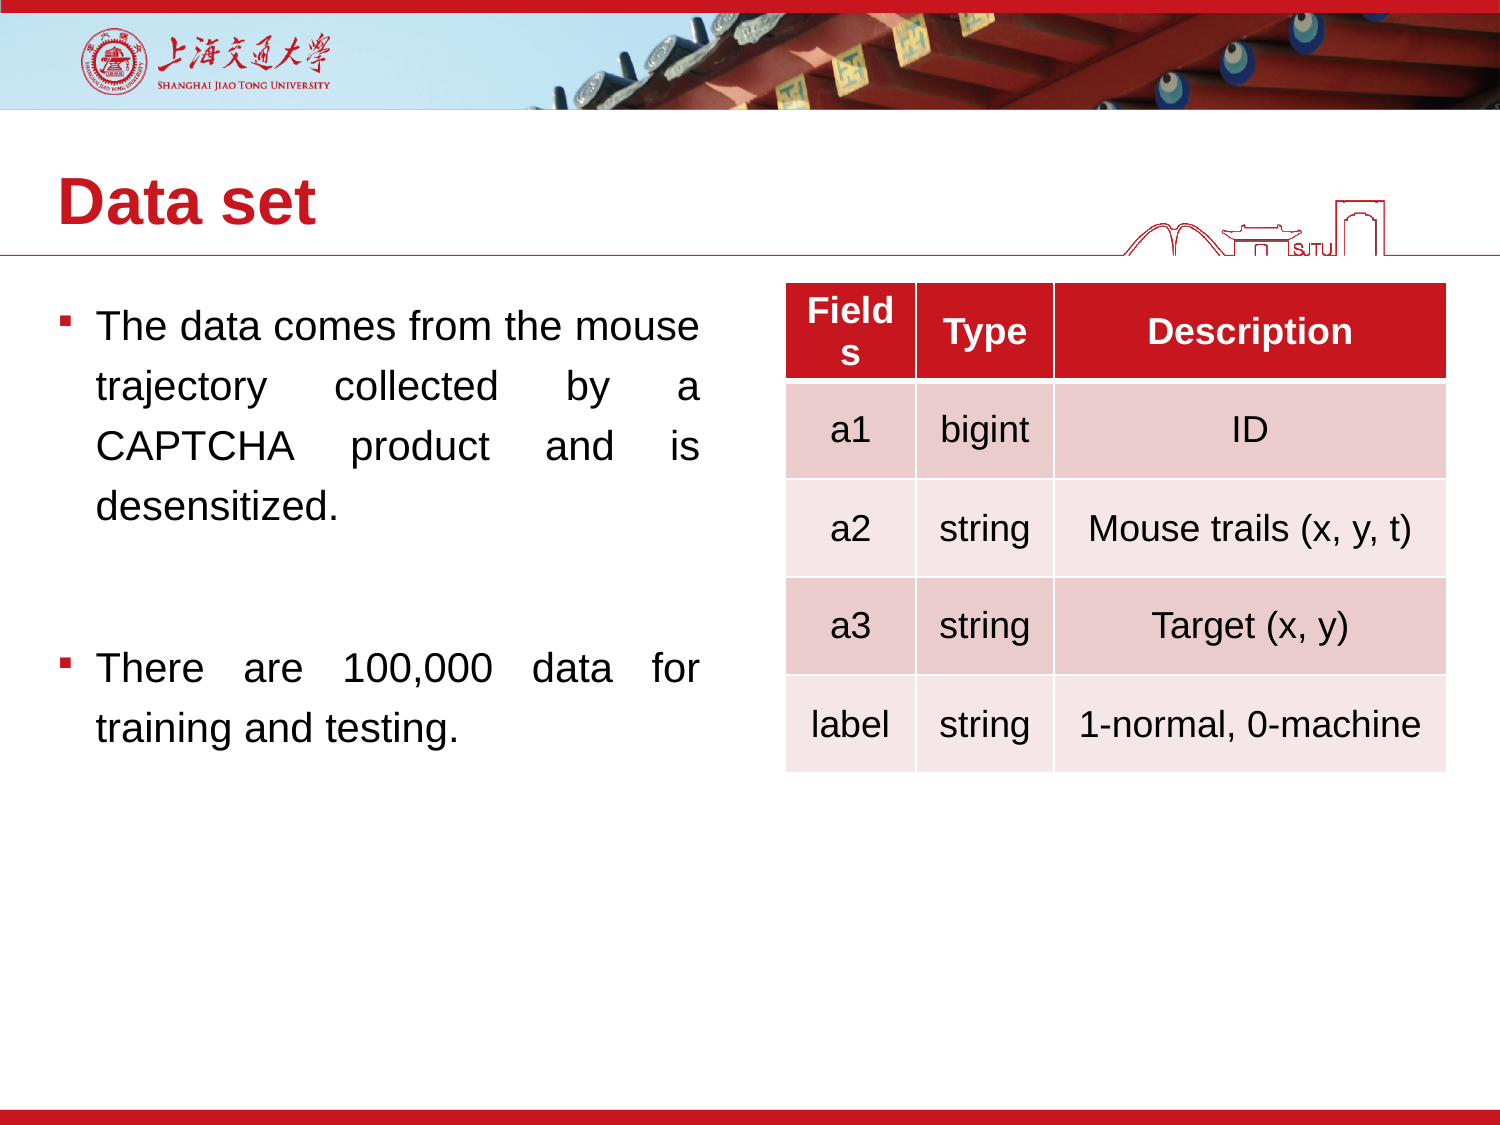

# Data set
The data comes from the mouse trajectory collected by a CAPTCHA product and is desensitized.

There are 100,000 data for training and testing.
| Fields | Type | Description |
| --- | --- | --- |
| a1 | bigint | ID |
| a2 | string | Mouse trails (x, y, t) |
| a3 | string | Target (x, y) |
| label | string | 1-normal, 0-machine |